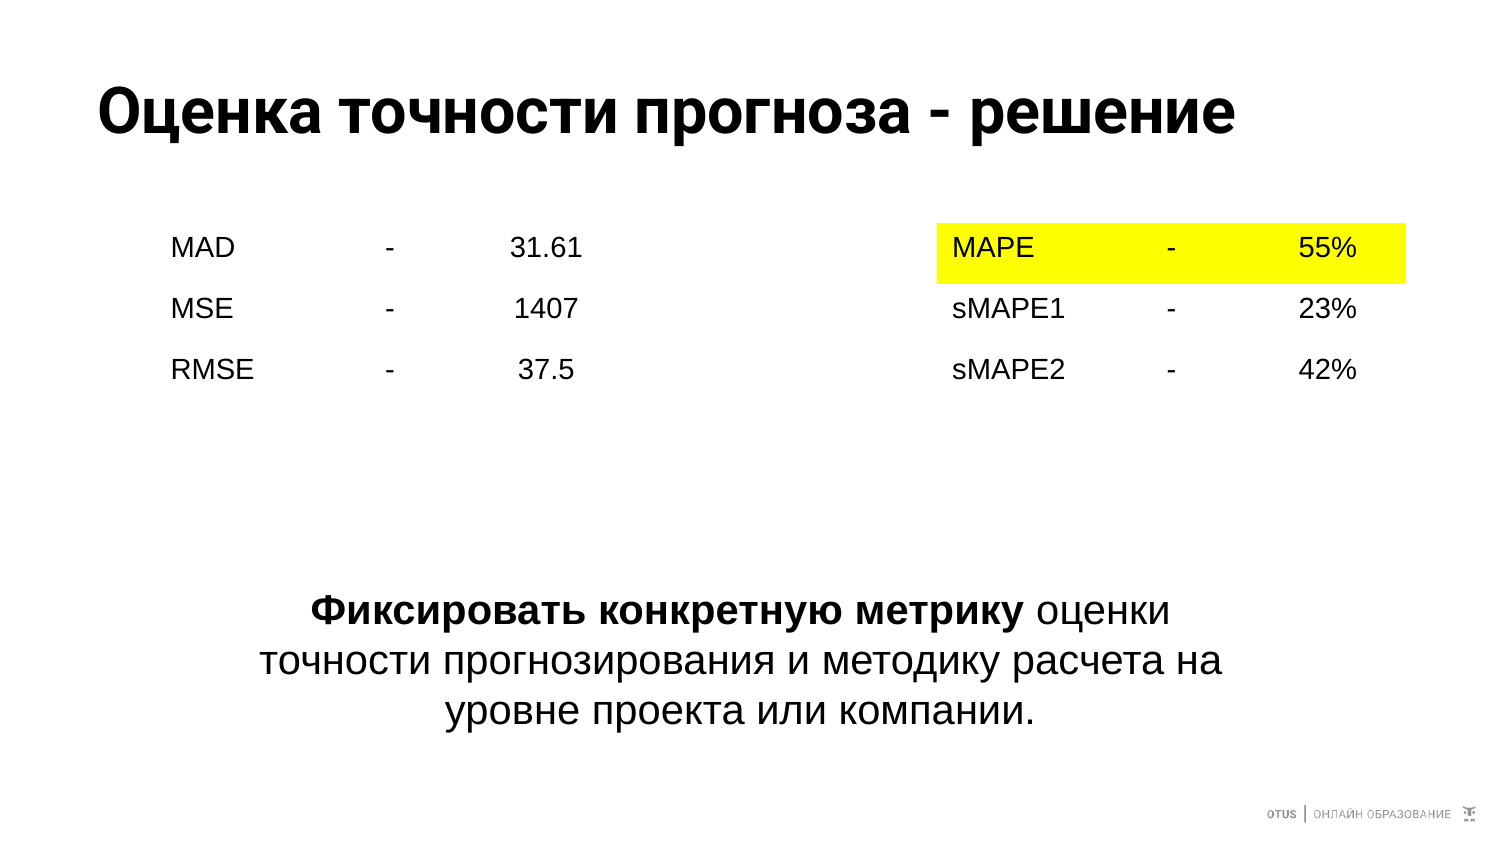

# Оценка точности прогноза - решение
| MAD | - | 31.61 |  |  | MAPE | - | 55% |
| --- | --- | --- | --- | --- | --- | --- | --- |
| MSE | - | 1407 |  |  | sMAPE1 | - | 23% |
| RMSE | - | 37.5 |  |  | sMAPE2 | - | 42% |
Фиксировать конкретную метрику оценки точности прогнозирования и методику расчета на уровне проекта или компании.